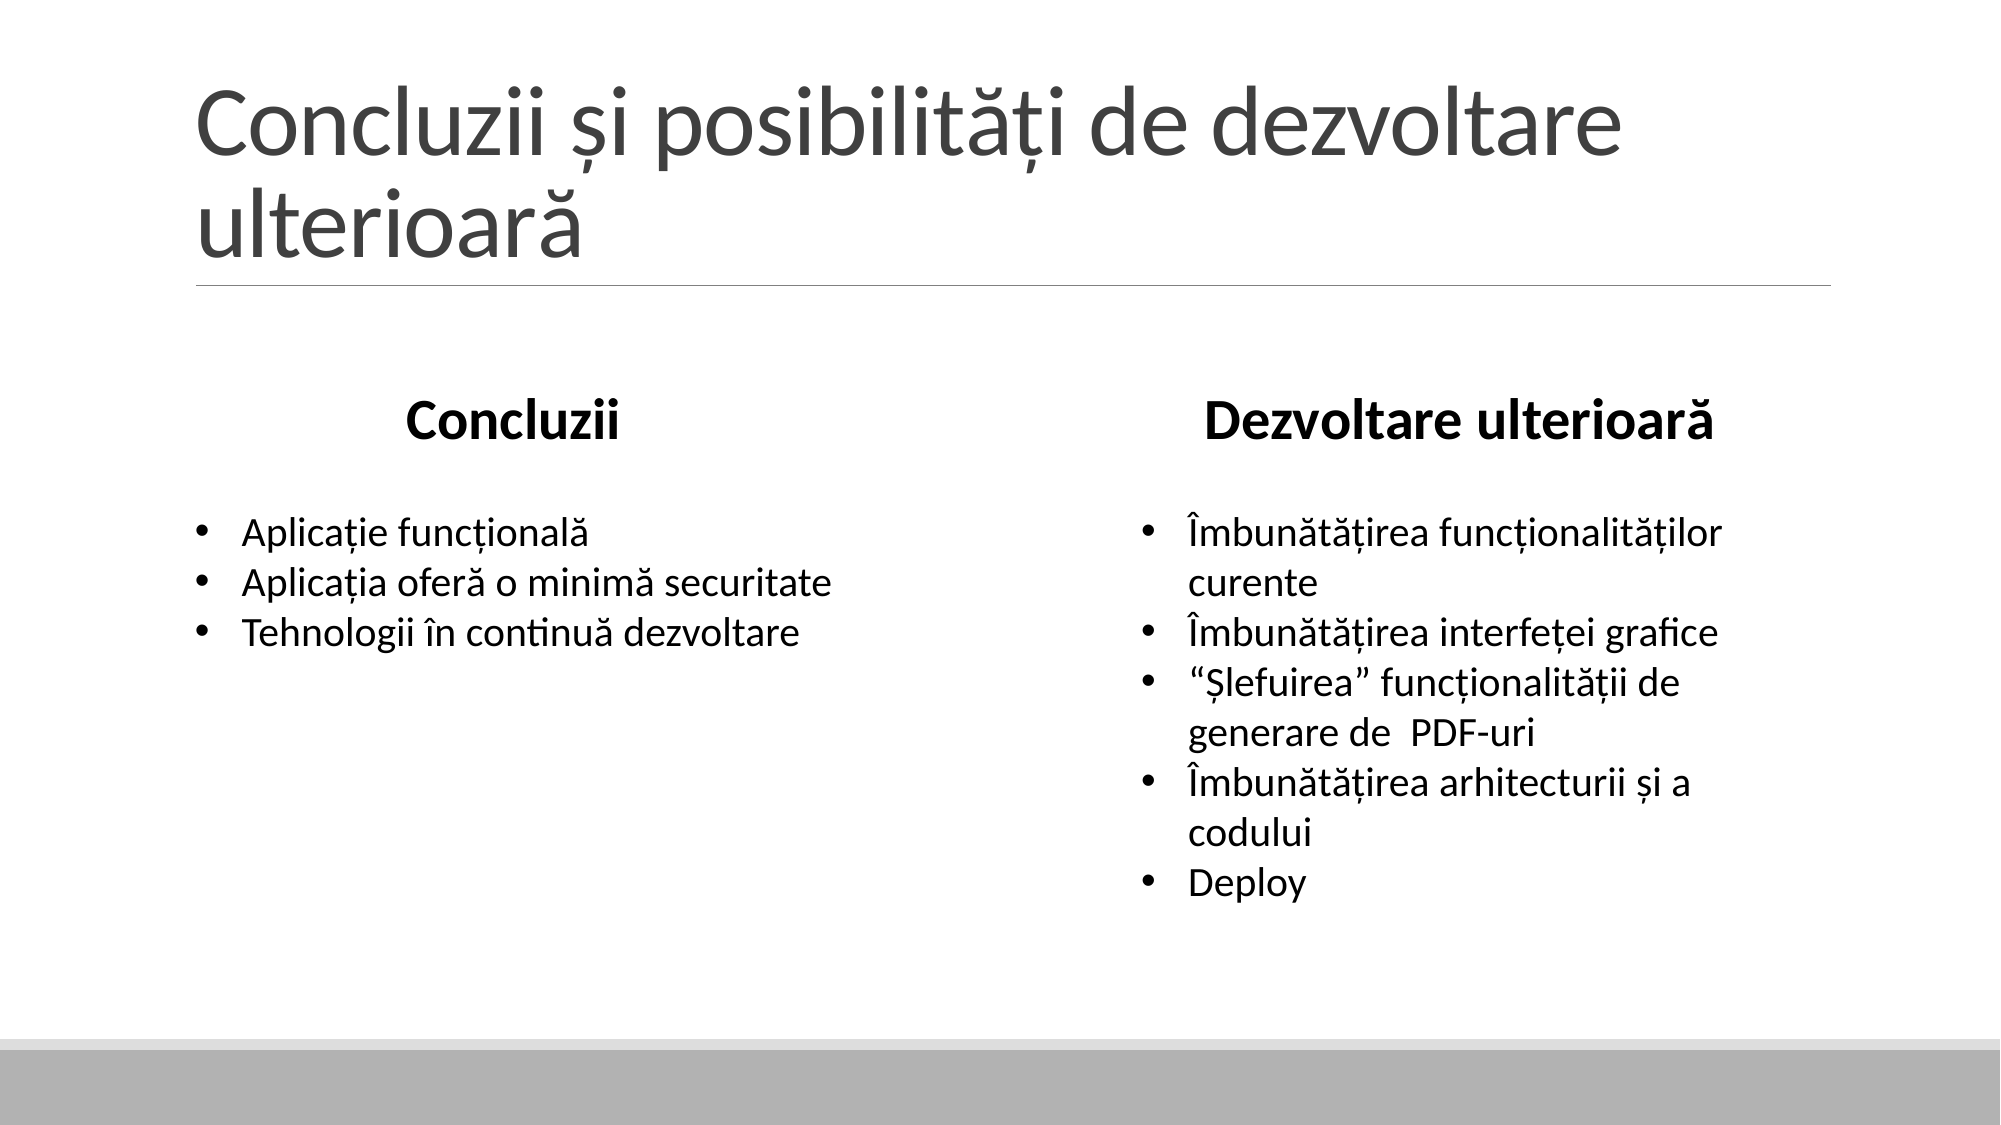

# Concluzii și posibilități de dezvoltare ulterioară
Concluzii
Dezvoltare ulterioară
Îmbunătățirea funcționalităților curente
Îmbunătățirea interfeței grafice
“Șlefuirea” funcționalității de generare de  PDF-uri
Îmbunătățirea arhitecturii și a codului
Deploy
Aplicație funcțională
Aplicația oferă o minimă securitate
Tehnologii în continuă dezvoltare